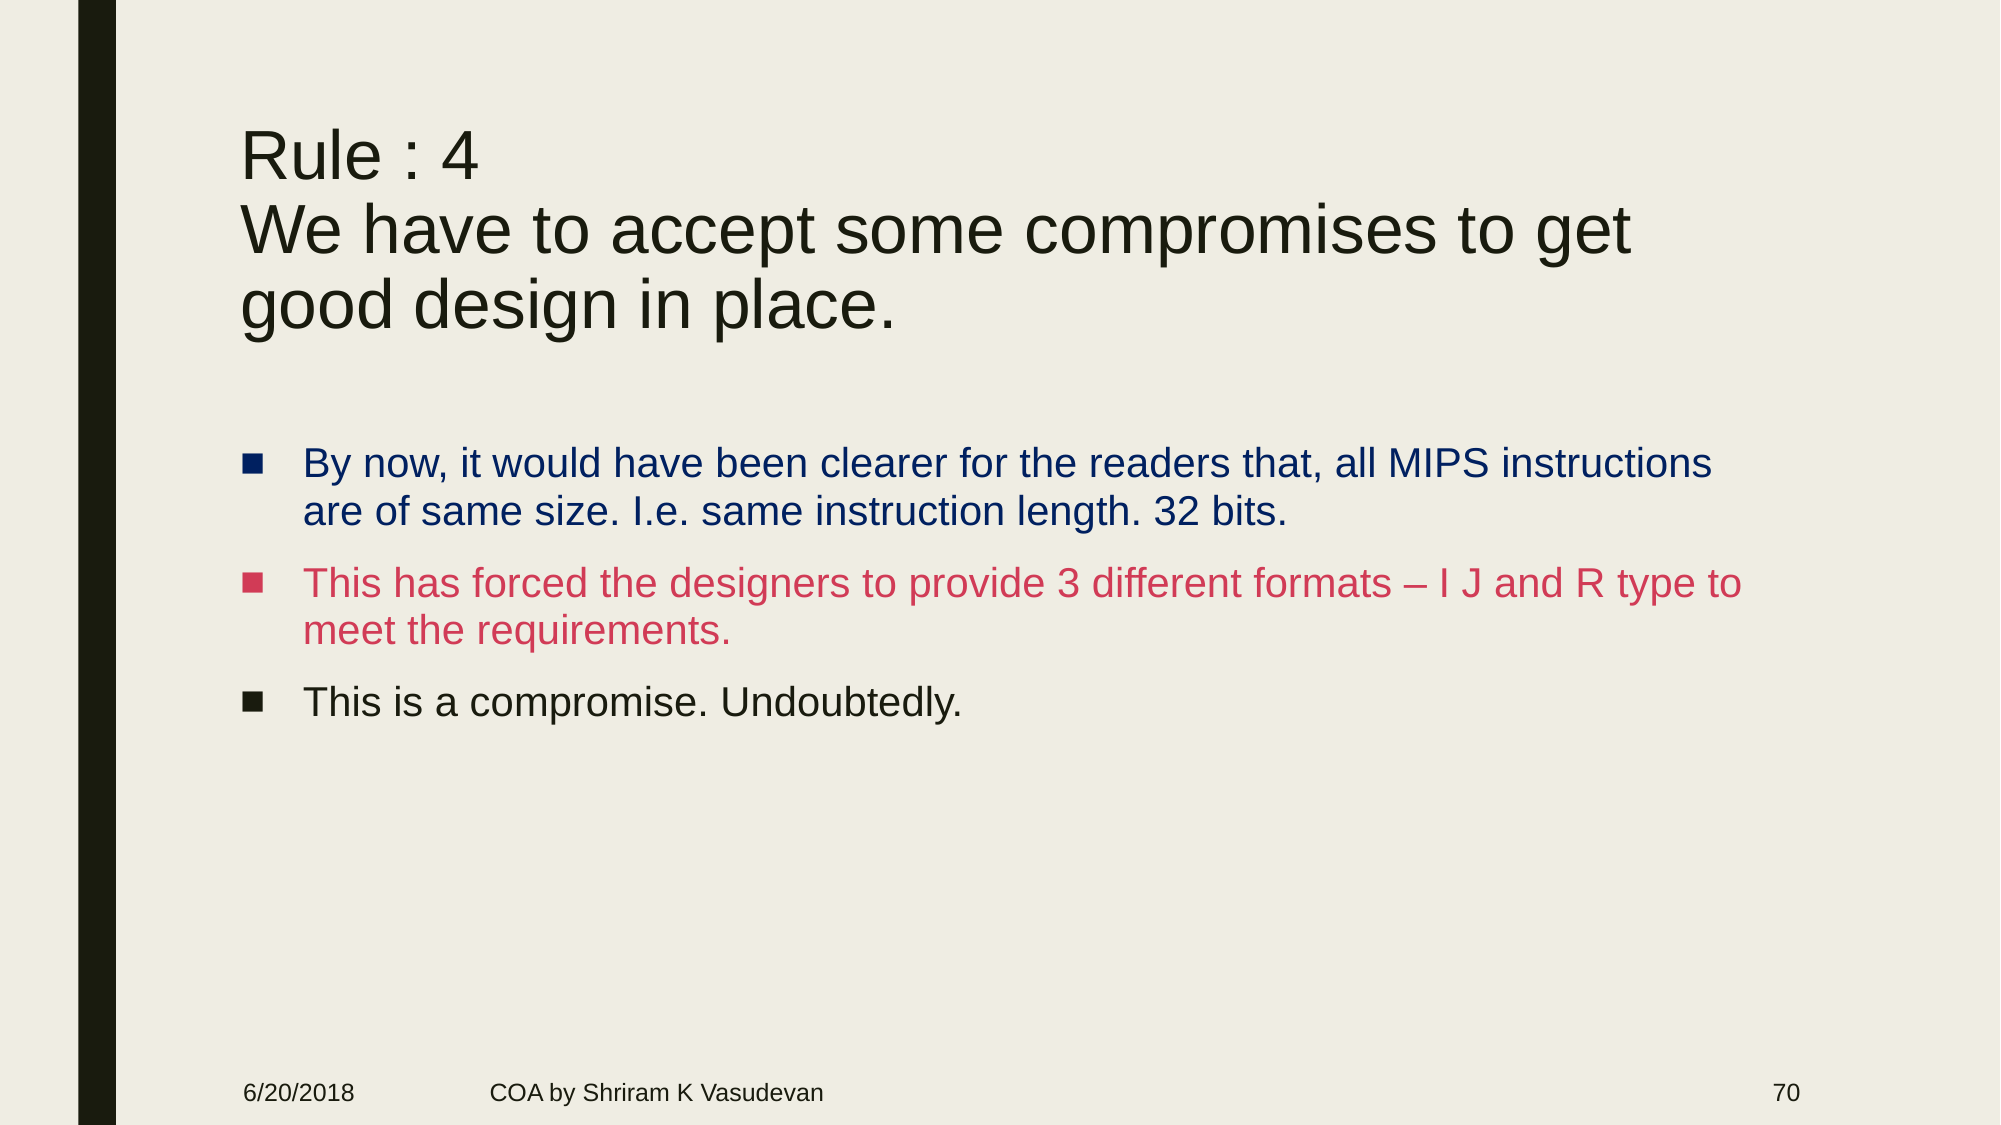

# Rule : 4 We have to accept some compromises to get good design in place.
By now, it would have been clearer for the readers that, all MIPS instructions are of same size. I.e. same instruction length. 32 bits.
This has forced the designers to provide 3 different formats – I J and R type to meet the requirements.
This is a compromise. Undoubtedly.

6/20/2018
COA by Shriram K Vasudevan
70